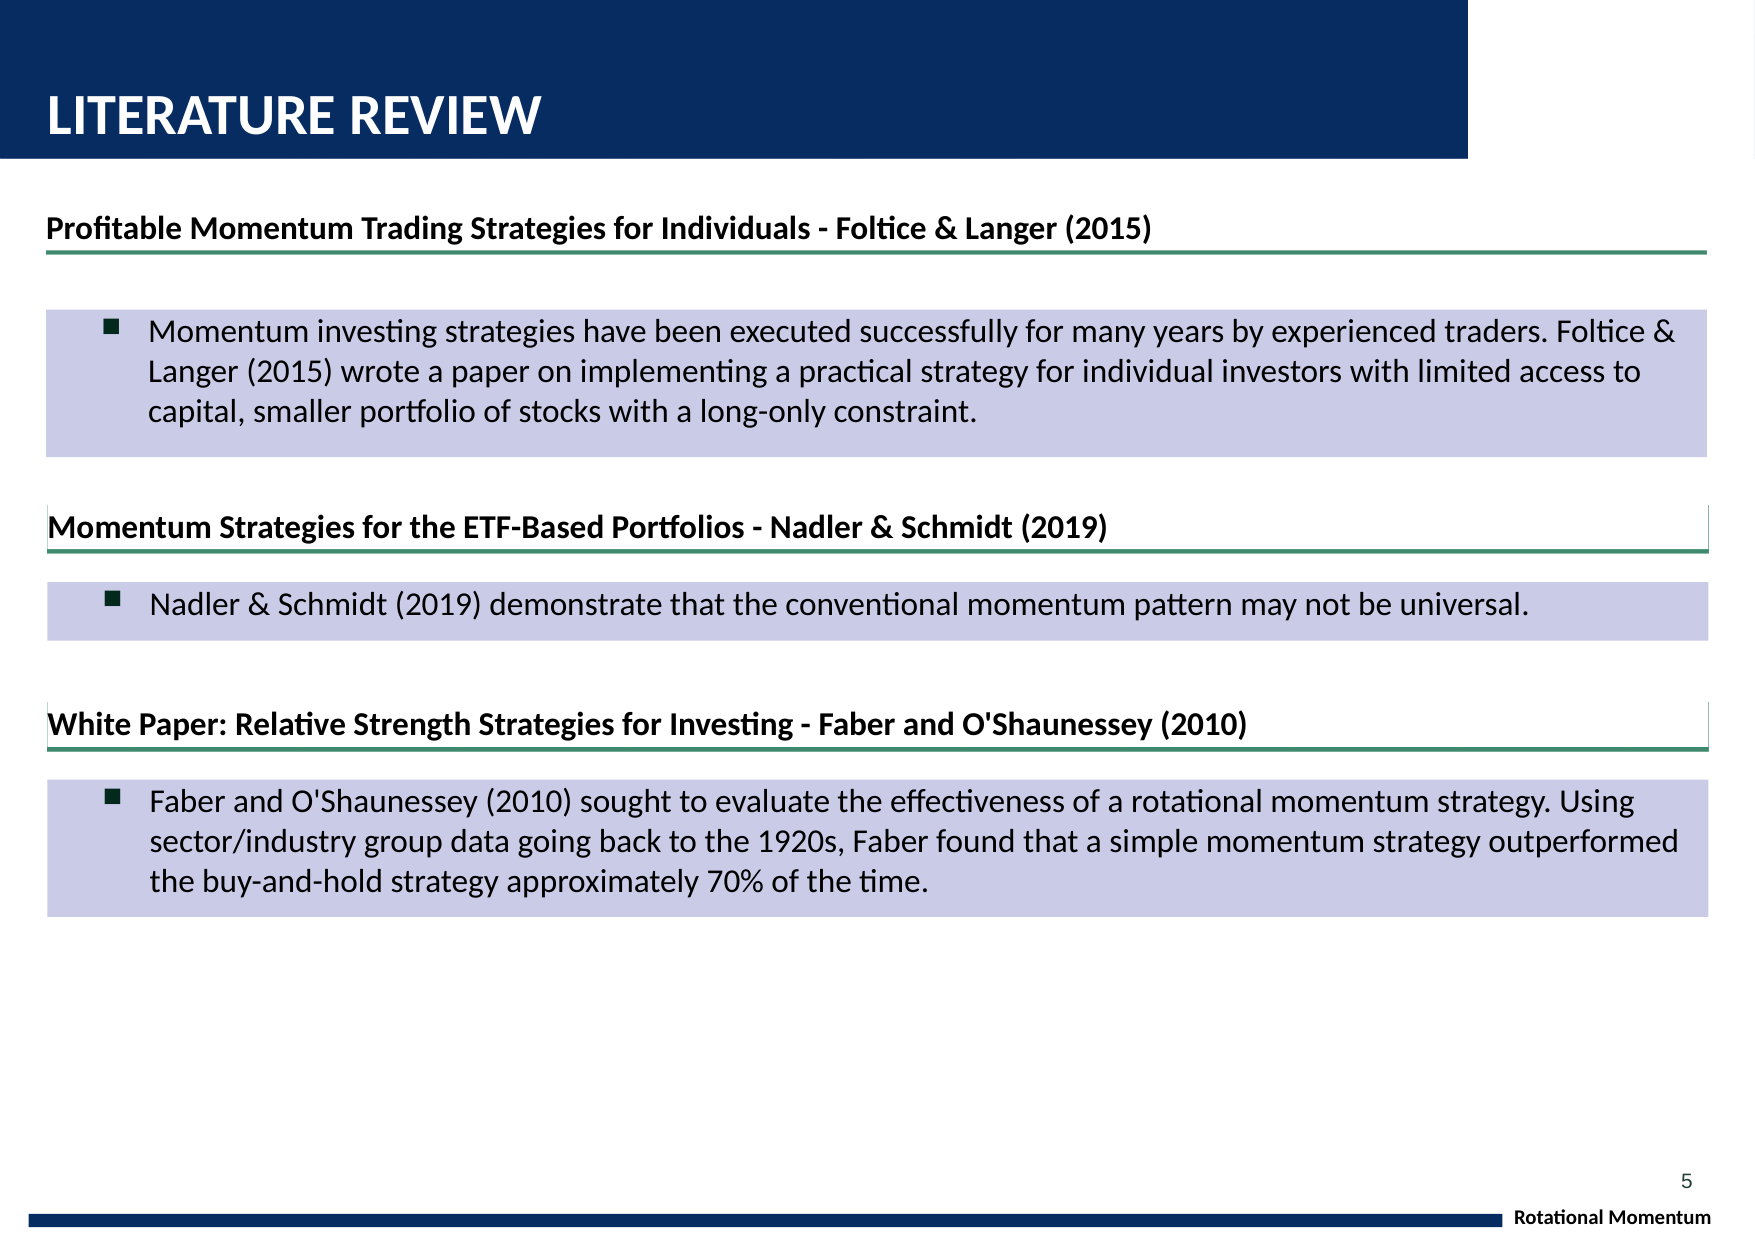

# LITERATURE REVIEW
Profitable Momentum Trading Strategies for Individuals - Foltice & Langer (2015)
Momentum investing strategies have been executed successfully for many years by experienced traders. Foltice & Langer (2015) wrote a paper on implementing a practical strategy for individual investors with limited access to capital, smaller portfolio of stocks with a long-only constraint.
Momentum Strategies for the ETF-Based Portfolios - Nadler & Schmidt (2019)
Nadler & Schmidt (2019) demonstrate that the conventional momentum pattern may not be universal.
White Paper: Relative Strength Strategies for Investing - Faber and O'Shaunessey (2010)
Faber and O'Shaunessey (2010) sought to evaluate the effectiveness of a rotational momentum strategy. Using sector/industry group data going back to the 1920s, Faber found that a simple momentum strategy outperformed the buy-and-hold strategy approximately 70% of the time.
5